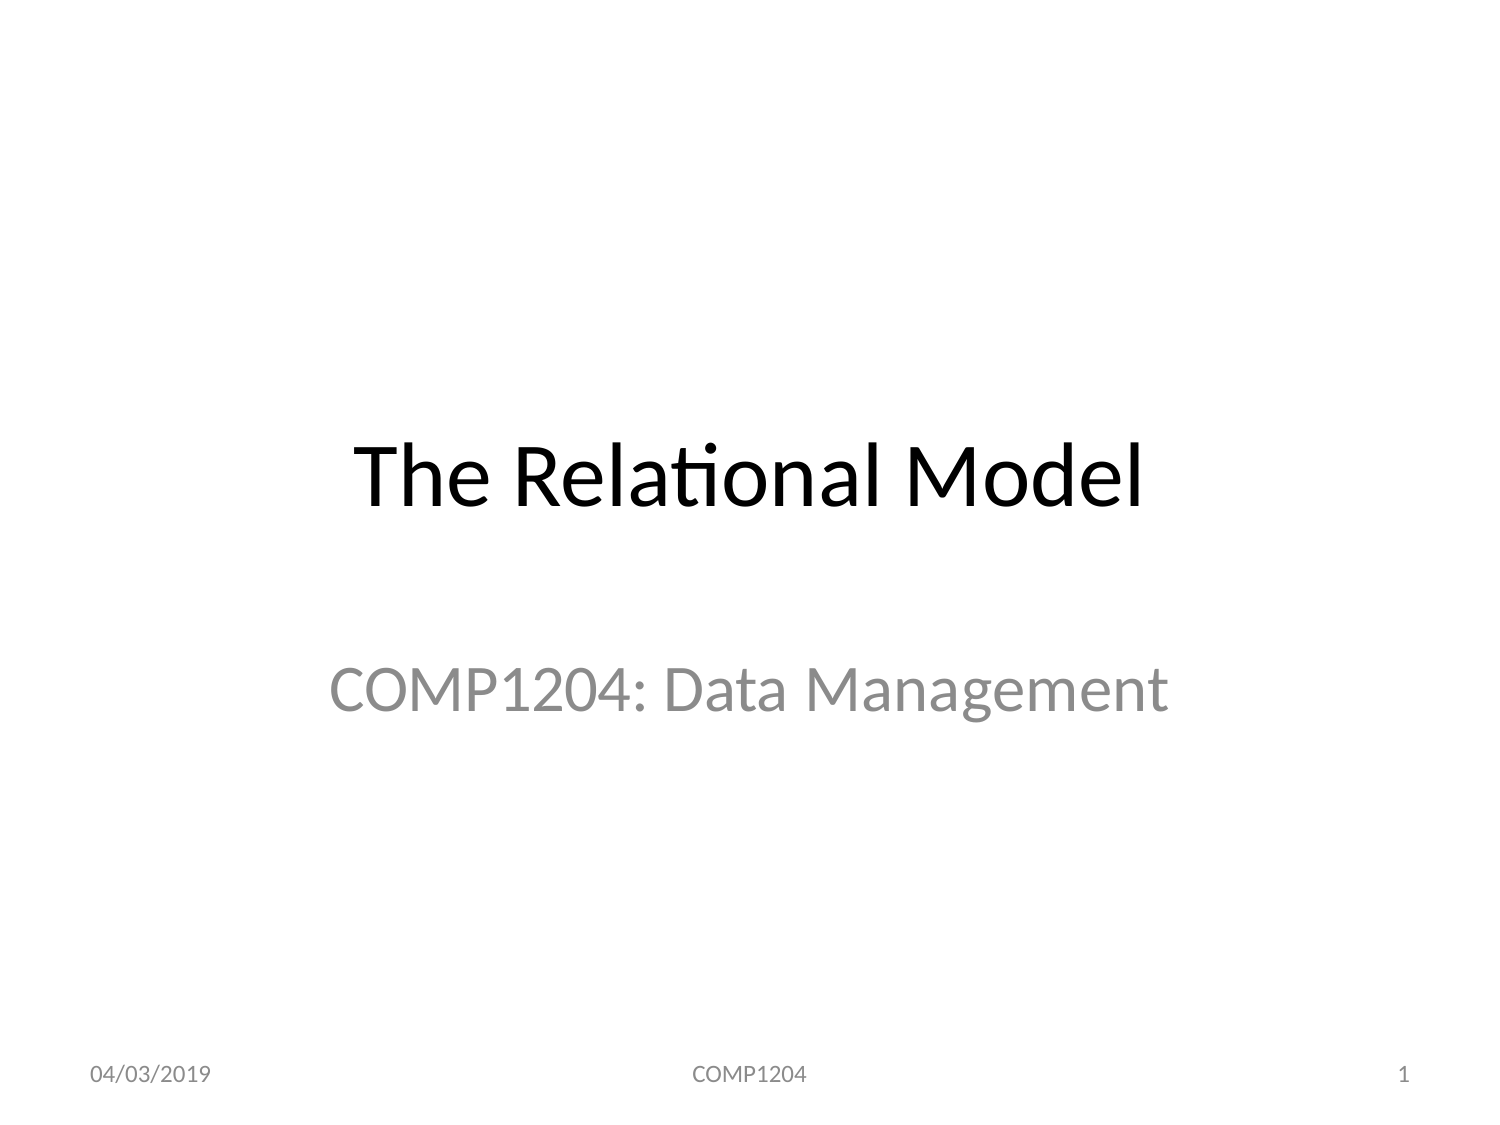

# The Relational Model
COMP1204: Data Management
04/03/2019
COMP1204
1